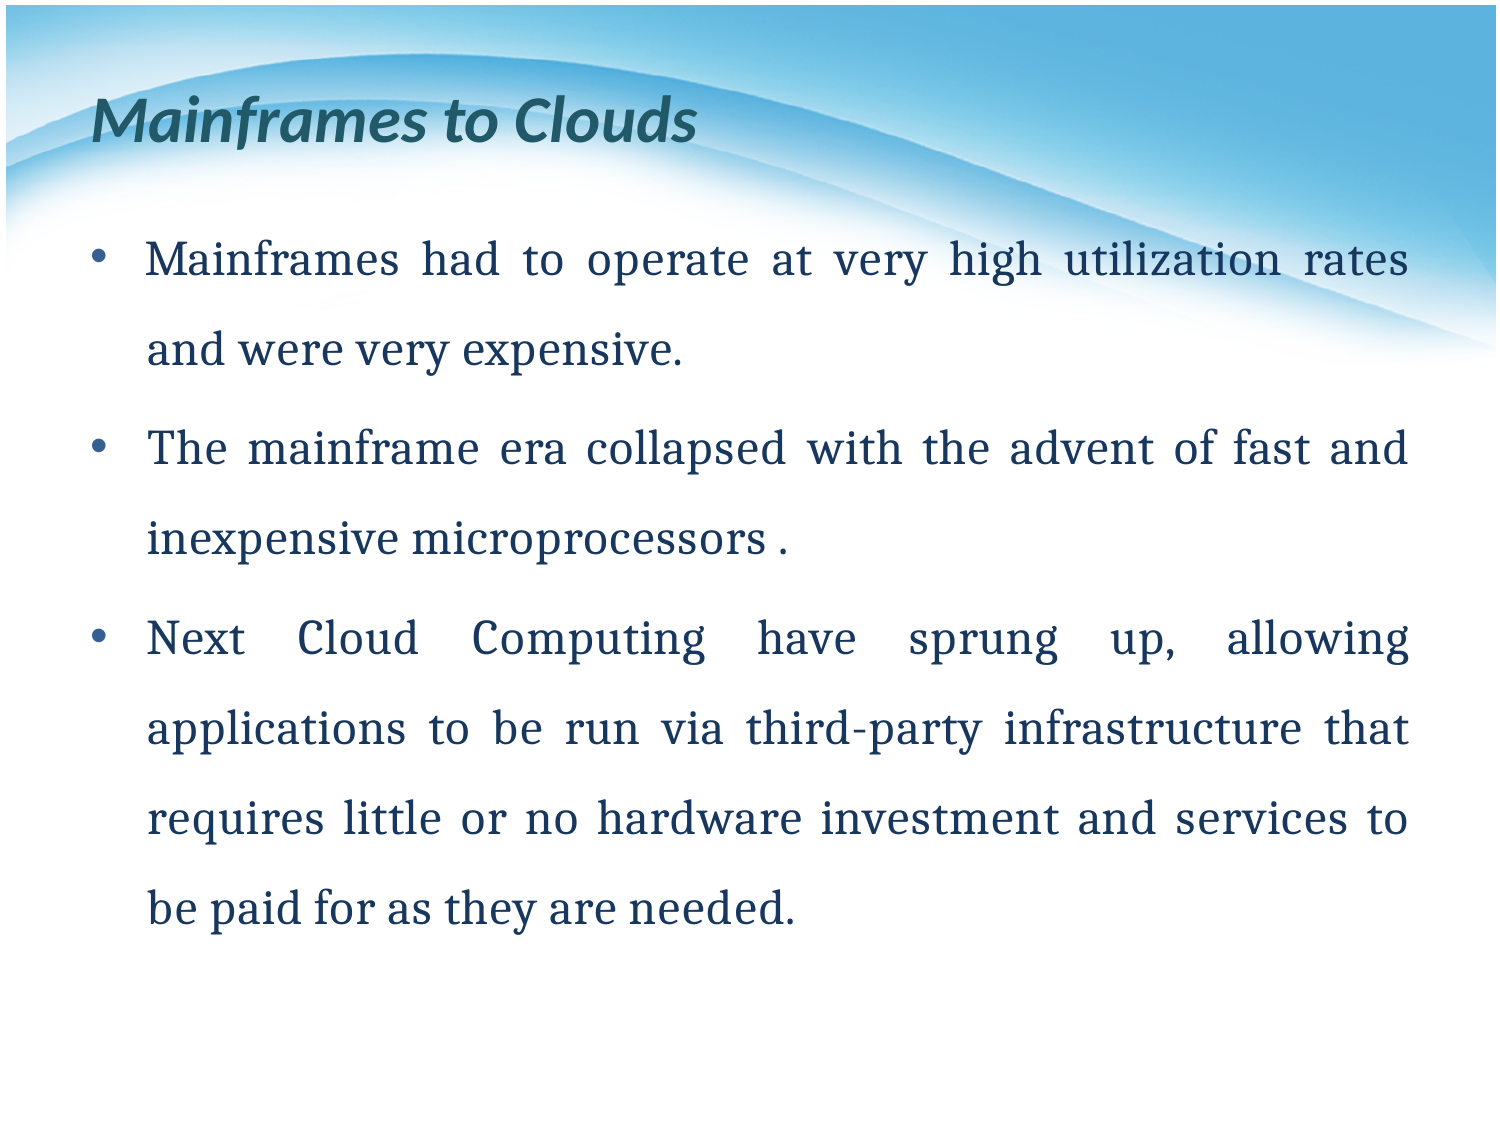

# Mainframes to Clouds
Mainframes had to operate at very high utilization rates and were very expensive.
The mainframe era collapsed with the advent of fast and inexpensive microprocessors .
Next Cloud Computing have sprung up, allowing applications to be run via third-party infrastructure that requires little or no hardware investment and services to be paid for as they are needed.